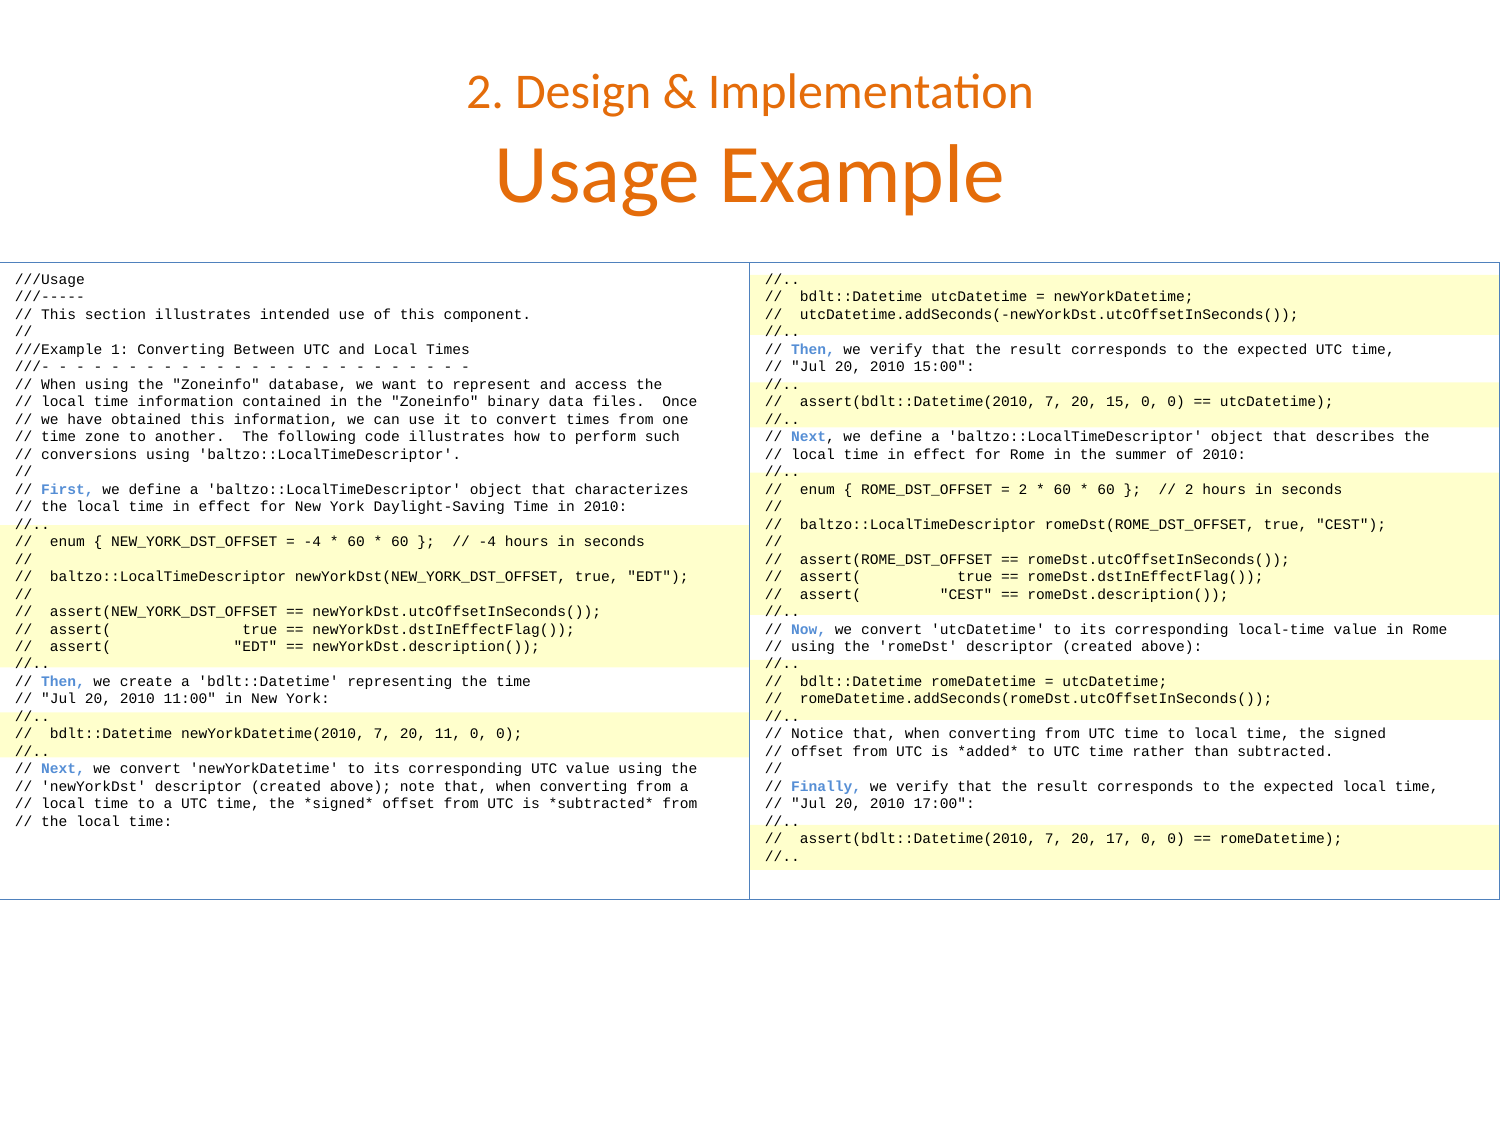

# 2. Design & Implementation Usage Example
///Usage
///-----
// This section illustrates intended use of this component.
//
///Example 1: Converting Between UTC and Local Times
///- - - - - - - - - - - - - - - - - - - - - - - - -
// When using the "Zoneinfo" database, we want to represent and access the
// local time information contained in the "Zoneinfo" binary data files.  Once
// we have obtained this information, we can use it to convert times from one
// time zone to another.  The following code illustrates how to perform such
// conversions using 'baltzo::LocalTimeDescriptor'.
//
// First, we define a 'baltzo::LocalTimeDescriptor' object that characterizes
// the local time in effect for New York Daylight-Saving Time in 2010:
//..
//  enum { NEW_YORK_DST_OFFSET = -4 * 60 * 60 };  // -4 hours in seconds
//
//  baltzo::LocalTimeDescriptor newYorkDst(NEW_YORK_DST_OFFSET, true, "EDT");
//
//  assert(NEW_YORK_DST_OFFSET == newYorkDst.utcOffsetInSeconds());
//  assert(               true == newYorkDst.dstInEffectFlag());
//  assert(              "EDT" == newYorkDst.description());
//..
// Then, we create a 'bdlt::Datetime' representing the time
// "Jul 20, 2010 11:00" in New York:
//..
//  bdlt::Datetime newYorkDatetime(2010, 7, 20, 11, 0, 0);
//..
// Next, we convert 'newYorkDatetime' to its corresponding UTC value using the
// 'newYorkDst' descriptor (created above); note that, when converting from a
// local time to a UTC time, the *signed* offset from UTC is *subtracted* from
// the local time:

//..
//  bdlt::Datetime utcDatetime = newYorkDatetime;
//  utcDatetime.addSeconds(-newYorkDst.utcOffsetInSeconds());
//..
// Then, we verify that the result corresponds to the expected UTC time,
// "Jul 20, 2010 15:00":
//..
//  assert(bdlt::Datetime(2010, 7, 20, 15, 0, 0) == utcDatetime);
//..
// Next, we define a 'baltzo::LocalTimeDescriptor' object that describes the
// local time in effect for Rome in the summer of 2010:
//..
//  enum { ROME_DST_OFFSET = 2 * 60 * 60 };  // 2 hours in seconds
//
//  baltzo::LocalTimeDescriptor romeDst(ROME_DST_OFFSET, true, "CEST");
//
//  assert(ROME_DST_OFFSET == romeDst.utcOffsetInSeconds());
//  assert(           true == romeDst.dstInEffectFlag());
//  assert(         "CEST" == romeDst.description());
//..
// Now, we convert 'utcDatetime' to its corresponding local-time value in Rome
// using the 'romeDst' descriptor (created above):
//..
//  bdlt::Datetime romeDatetime = utcDatetime;
//  romeDatetime.addSeconds(romeDst.utcOffsetInSeconds());
//..
// Notice that, when converting from UTC time to local time, the signed
// offset from UTC is *added* to UTC time rather than subtracted.
//
// Finally, we verify that the result corresponds to the expected local time,
// "Jul 20, 2010 17:00":
//..
//  assert(bdlt::Datetime(2010, 7, 20, 17, 0, 0) == romeDatetime);
//..